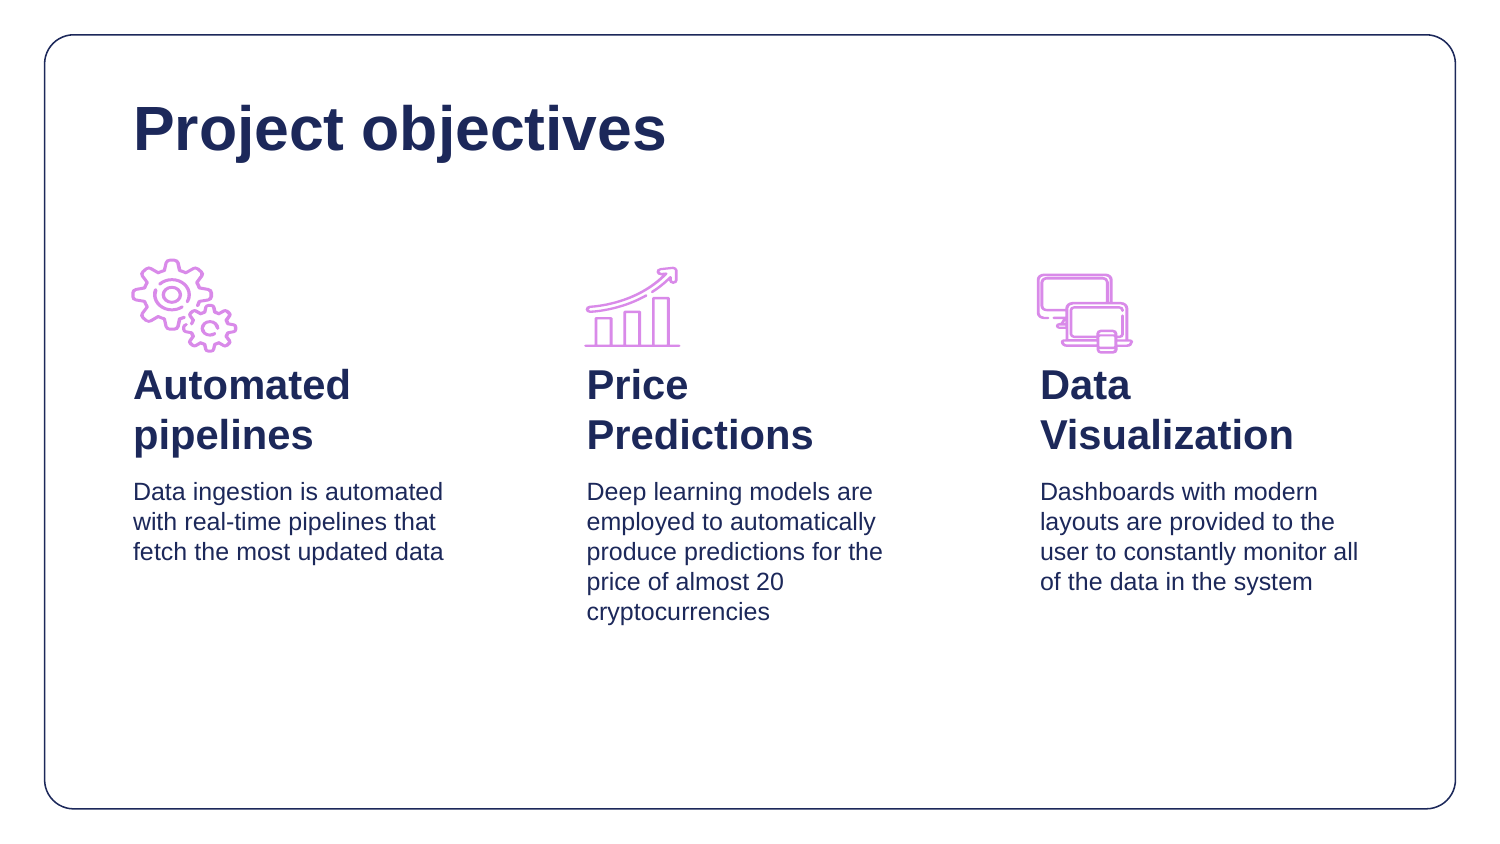

# Project objectives

Automated pipelines

Price
Predictions
Data
Visualization
Data ingestion is automated with real-time pipelines that fetch the most updated data
Deep learning models are employed to automatically produce predictions for the price of almost 20 cryptocurrencies
Dashboards with modern layouts are provided to the user to constantly monitor all of the data in the system